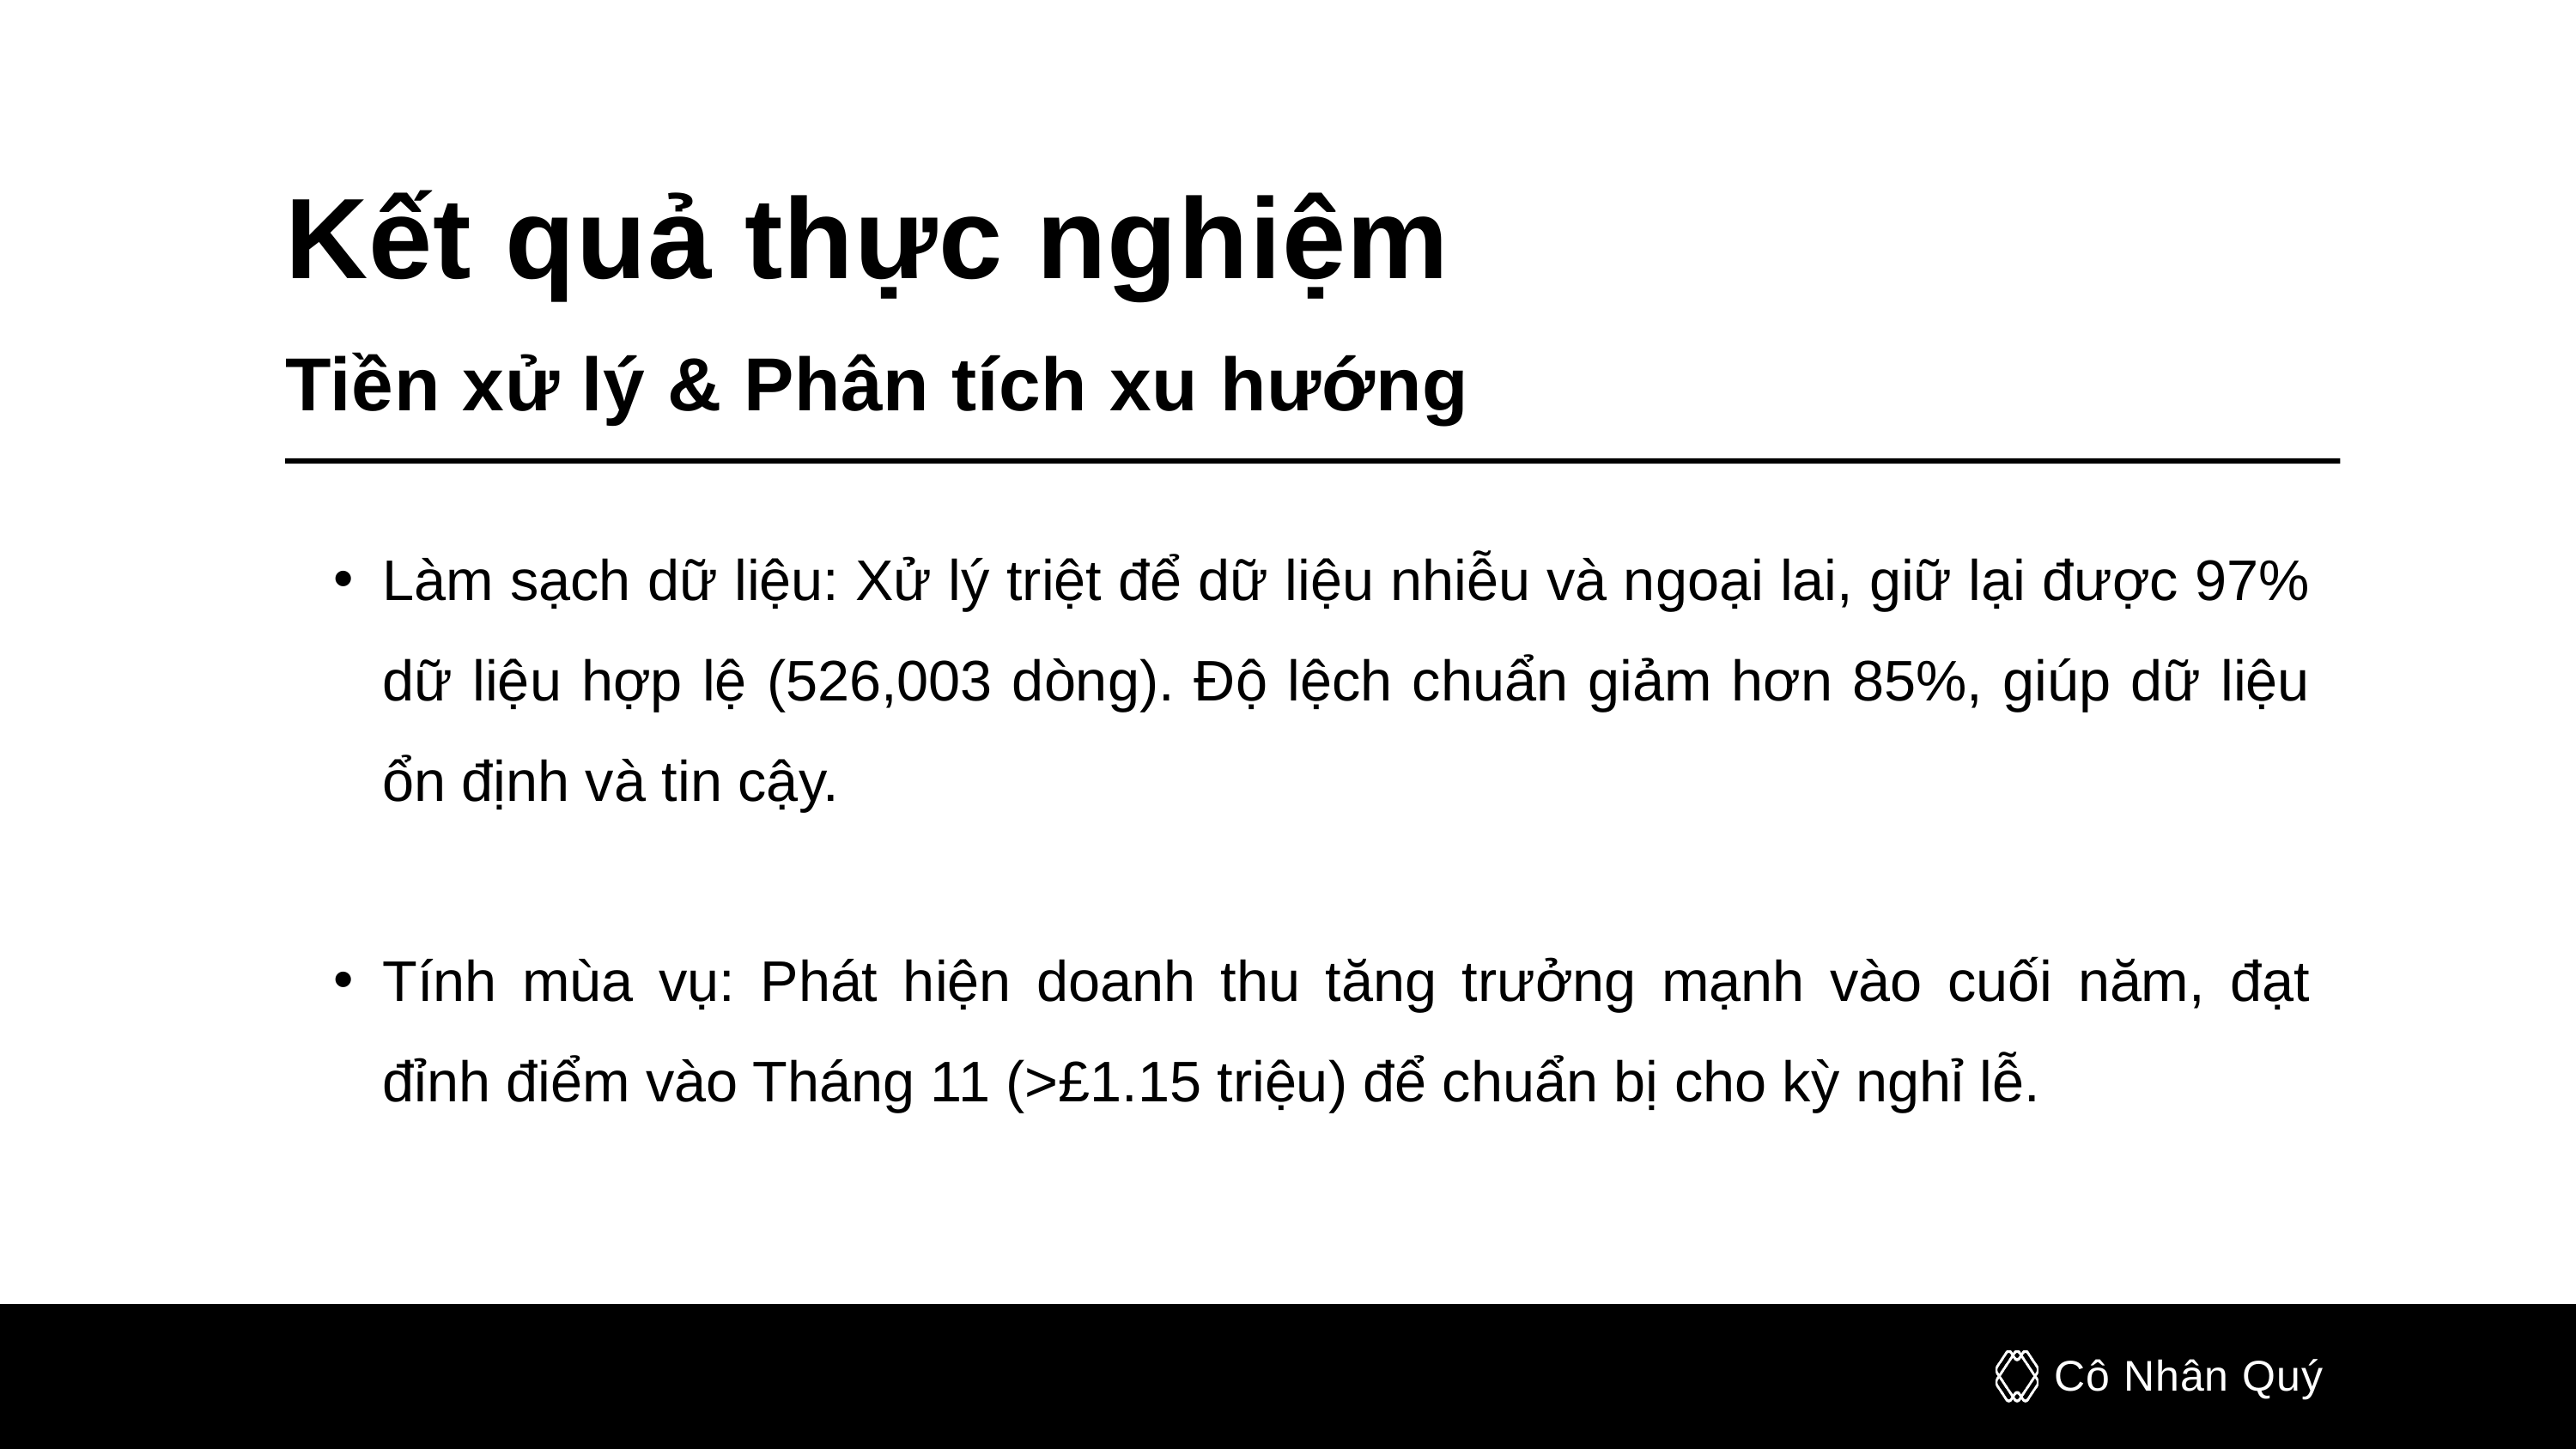

Kết quả thực nghiệm
Tiền xử lý & Phân tích xu hướng

Làm sạch dữ liệu: Xử lý triệt để dữ liệu nhiễu và ngoại lai, giữ lại được 97% dữ liệu hợp lệ (526,003 dòng). Độ lệch chuẩn giảm hơn 85%, giúp dữ liệu ổn định và tin cậy.

Tính mùa vụ: Phát hiện doanh thu tăng trưởng mạnh vào cuối năm, đạt đỉnh điểm vào Tháng 11 (>£1.15 triệu) để chuẩn bị cho kỳ nghỉ lễ.

Cô Nhân Quý